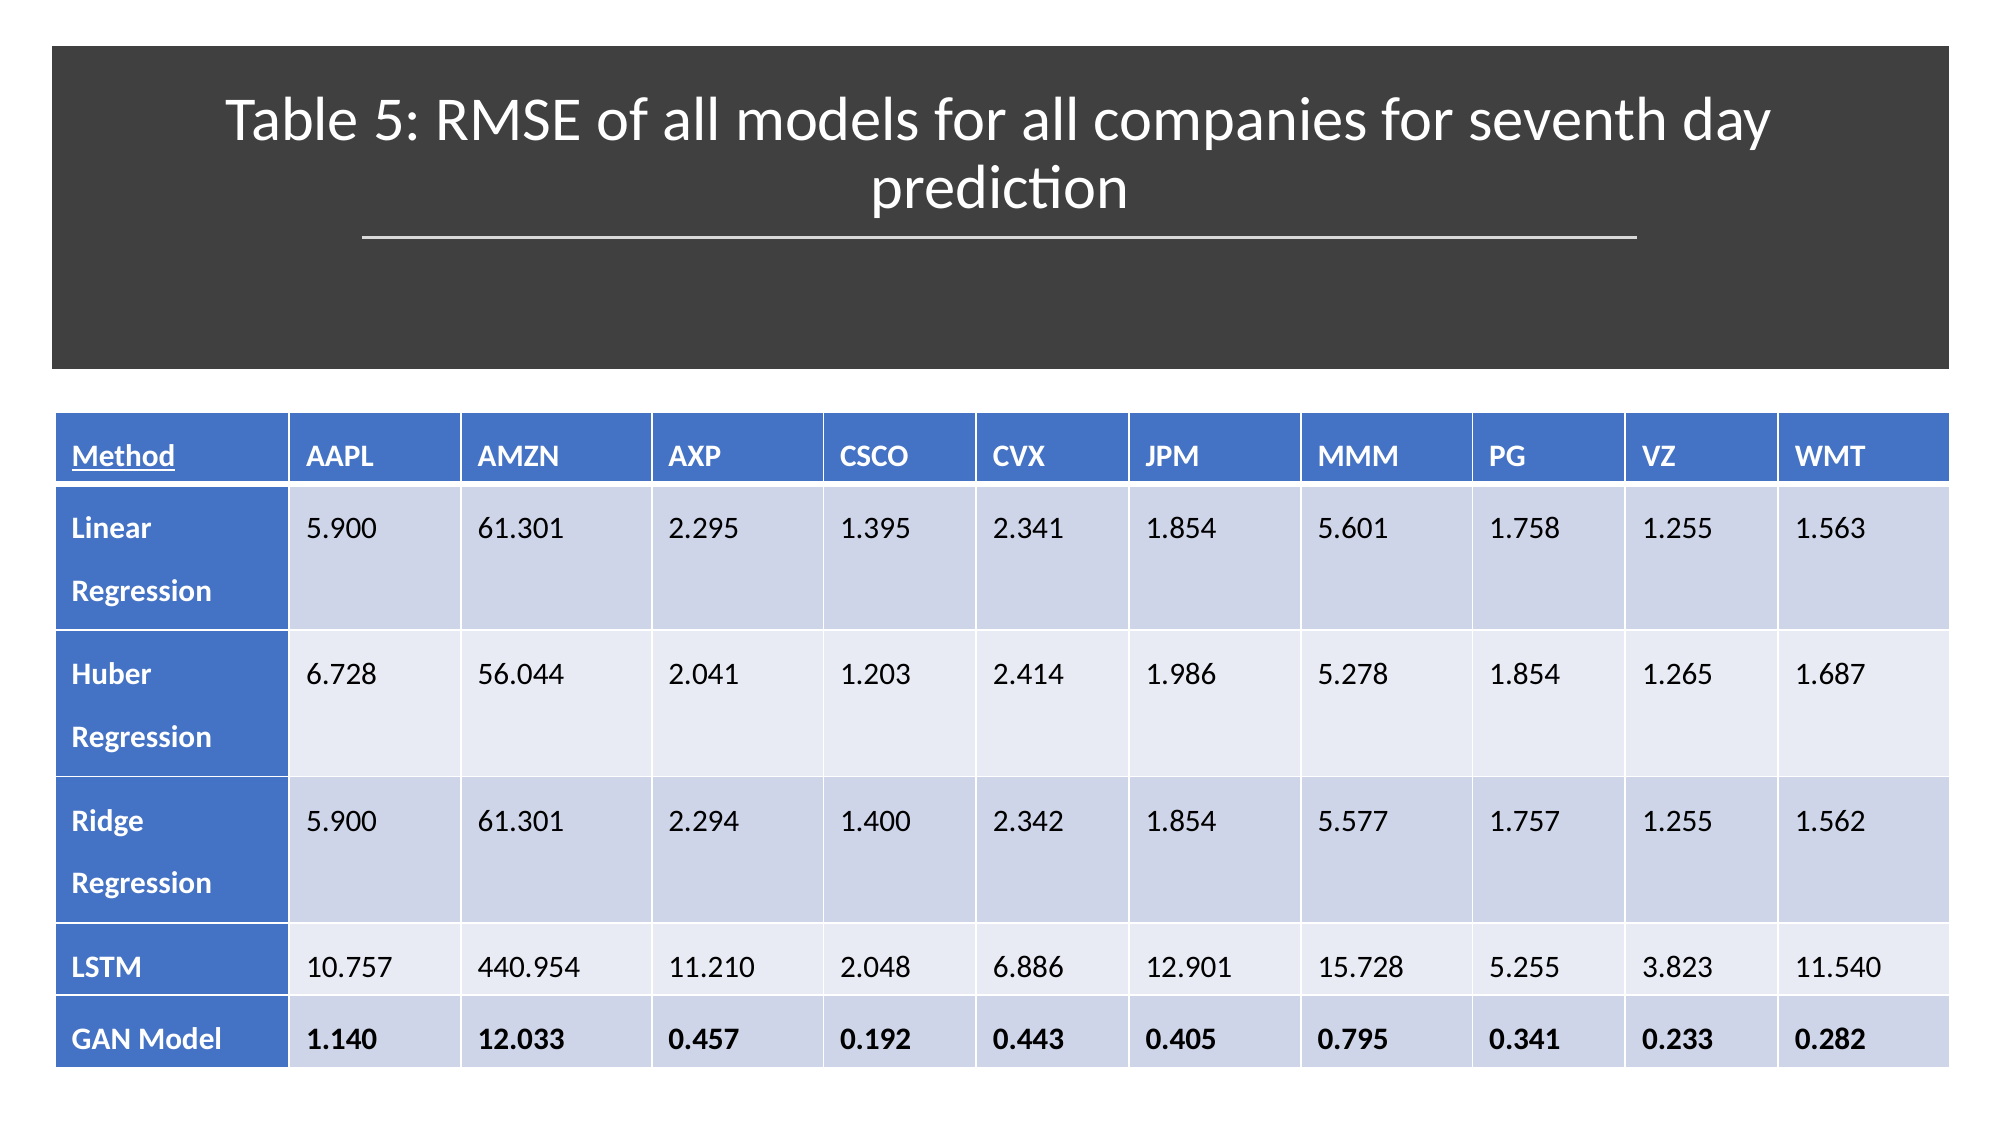

# Table 5: RMSE of all models for all companies for seventh day prediction
| Method | AAPL | AMZN | AXP | CSCO | CVX | JPM | MMM | PG | VZ | WMT |
| --- | --- | --- | --- | --- | --- | --- | --- | --- | --- | --- |
| Linear Regression | 5.900 | 61.301 | 2.295 | 1.395 | 2.341 | 1.854 | 5.601 | 1.758 | 1.255 | 1.563 |
| Huber Regression | 6.728 | 56.044 | 2.041 | 1.203 | 2.414 | 1.986 | 5.278 | 1.854 | 1.265 | 1.687 |
| Ridge Regression | 5.900 | 61.301 | 2.294 | 1.400 | 2.342 | 1.854 | 5.577 | 1.757 | 1.255 | 1.562 |
| LSTM | 10.757 | 440.954 | 11.210 | 2.048 | 6.886 | 12.901 | 15.728 | 5.255 | 3.823 | 11.540 |
| GAN Model | 1.140 | 12.033 | 0.457 | 0.192 | 0.443 | 0.405 | 0.795 | 0.341 | 0.233 | 0.282 |